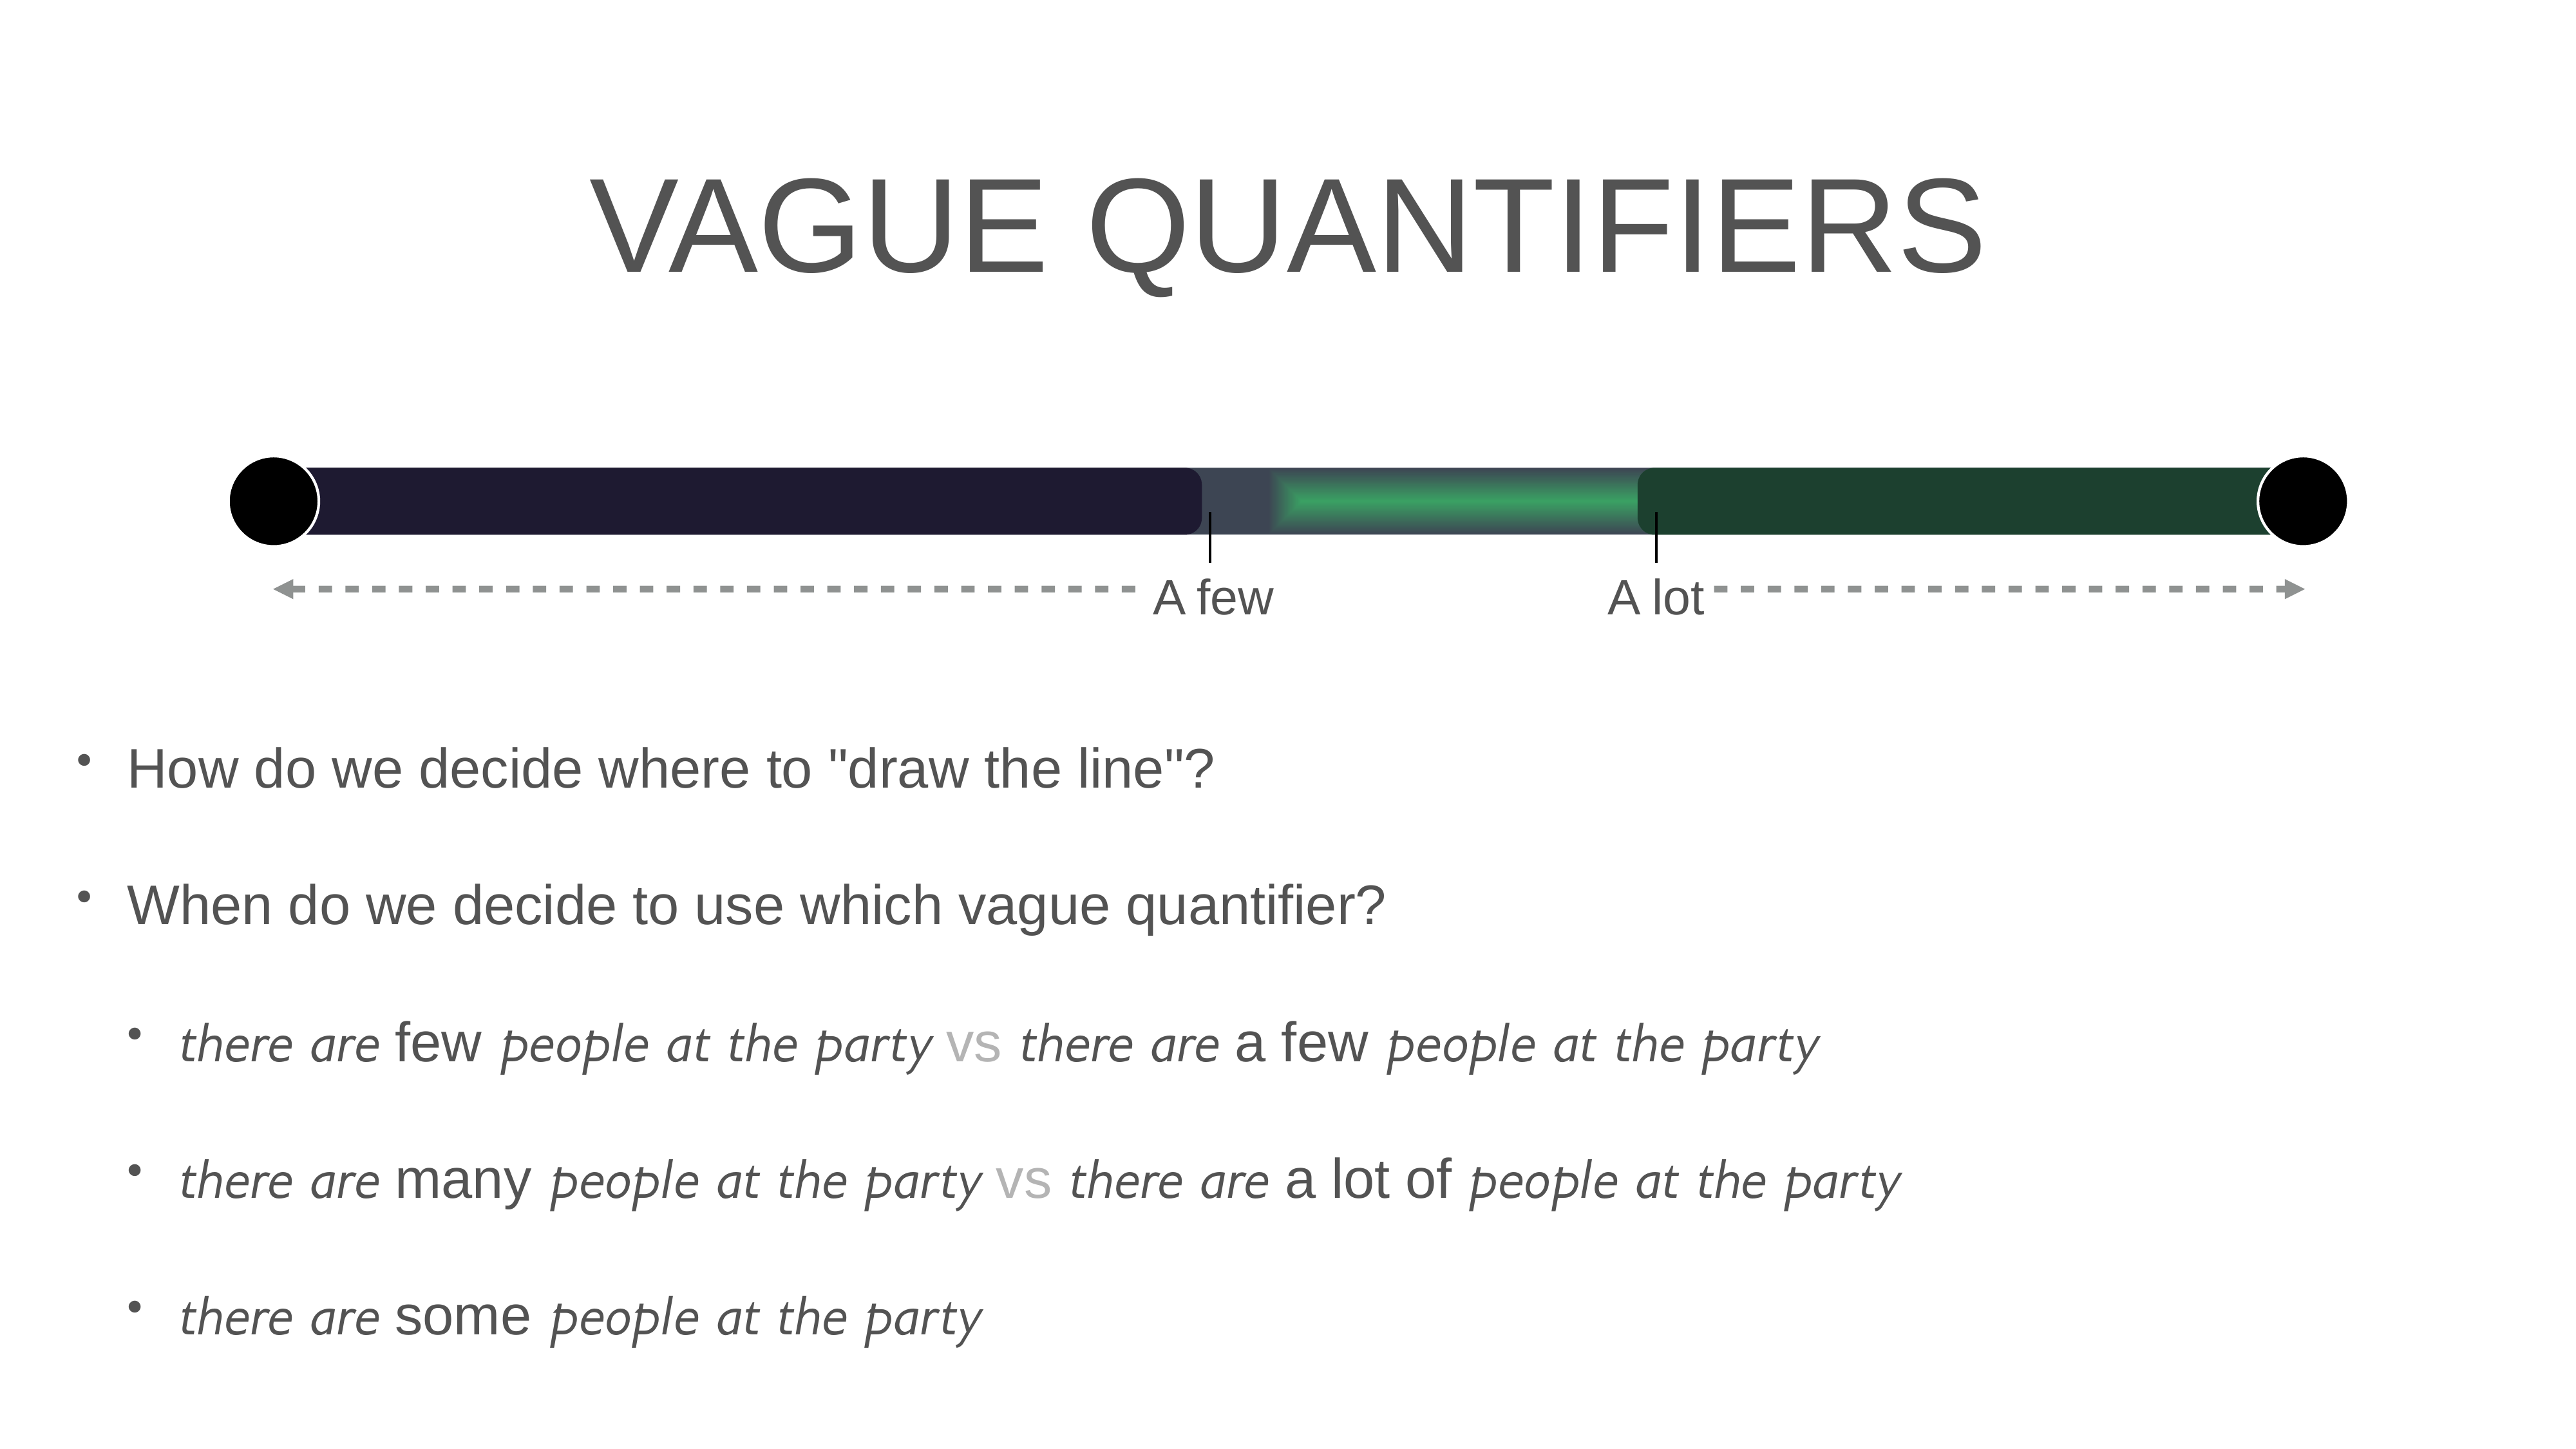

# Vague quantifiers

A few
A lot

How do we decide where to "draw the line"?
When do we decide to use which vague quantifier?
there are few people at the party vs there are a few people at the party
there are many people at the party vs there are a lot of people at the party
there are some people at the party